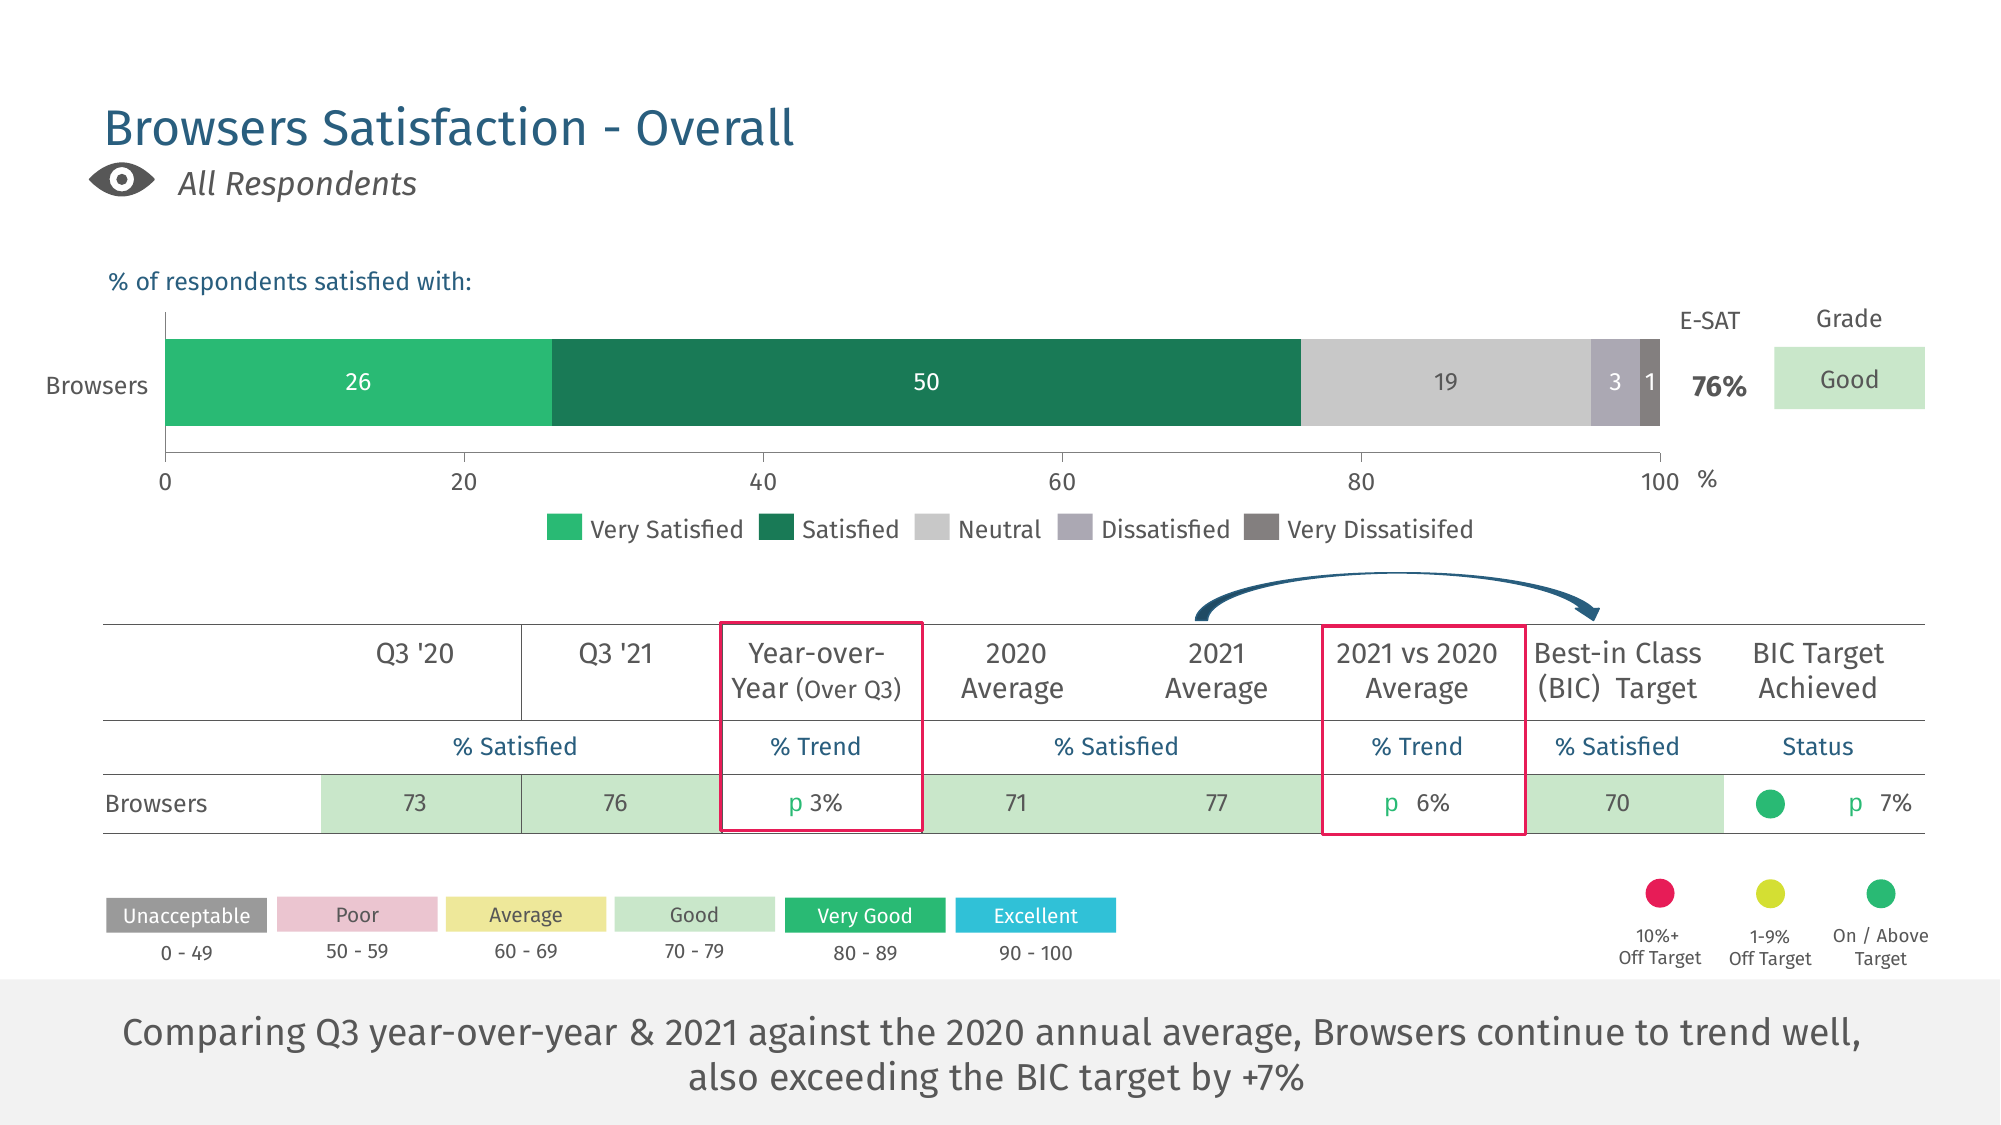

# Browsers Satisfaction - Overall

All Respondents
% of respondents satisfied with:
Grade

### Chart

| Category |  |  |  |  |  |
|---|---|---|---|---|---|
E-SAT
Good
76%
Browsers
%
Very Satisfied
Satisfied
Neutral
Dissatisfied
Very Dissatisifed

|  | Q3 '20 | Q3 '21 | Year-over-Year (Over Q3) | 2020 Average | 2021 Average | 2021 vs 2020 Average | Best-in Class (BIC) Target | BIC Target Achieved |
| --- | --- | --- | --- | --- | --- | --- | --- | --- |
|  | % Satisfied |  | % Trend | % Satisfied |  | % Trend | % Satisfied | Status |
| Browsers | 73 | 76 | p 3% | 71 | 77 | p 16% | 70 | p 17% |

On / Above Target
1-9%
Off Target
10%+
Off Target
Good
Average
Poor
Excellent
Very Good
Unacceptable
70 - 79
60 - 69
50 - 59
90 - 100
80 - 89
0 - 49

Comparing Q3 year-over-year & 2021 against the 2020 annual average, Browsers continue to trend well,
also exceeding the BIC target by +7%